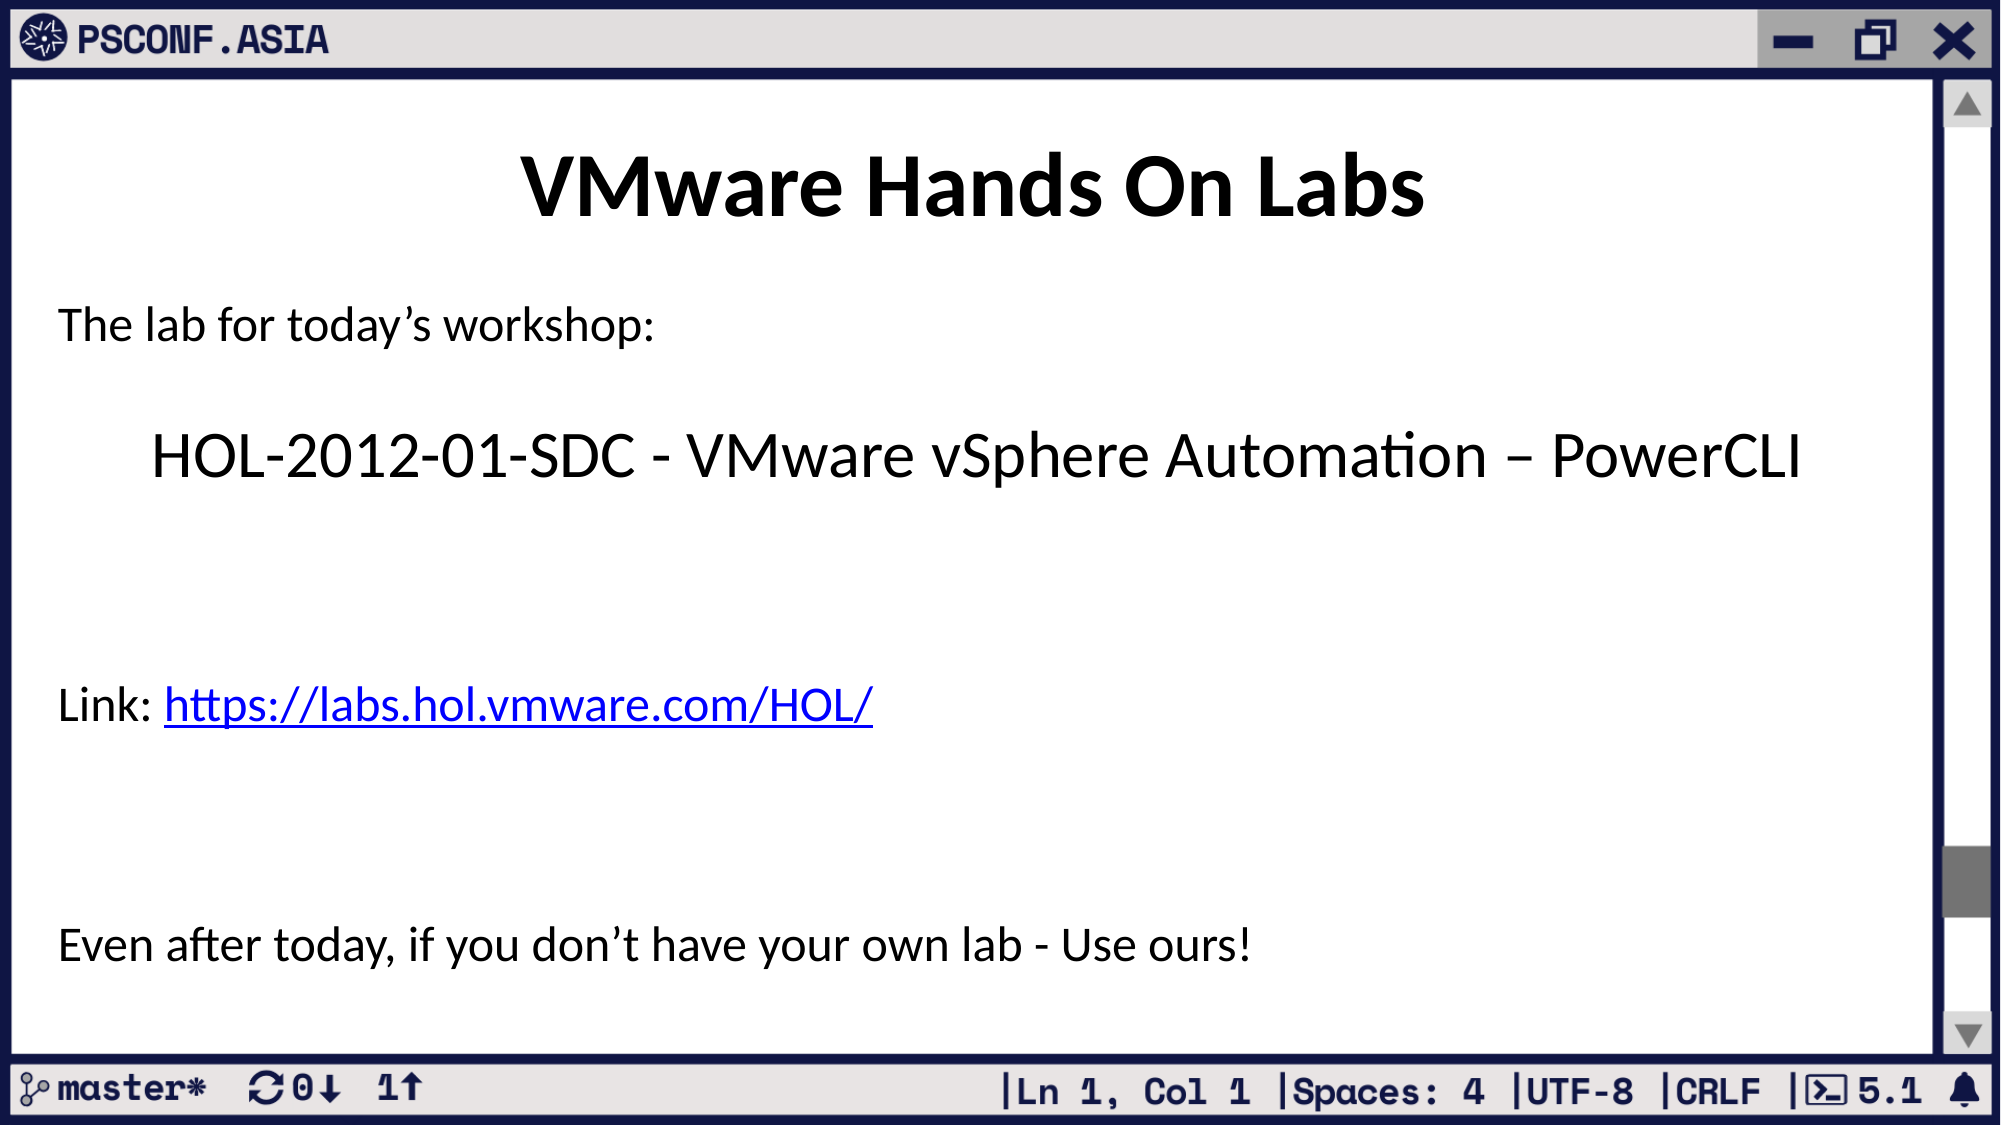

VMware Hands On Labs
The lab for today’s workshop:
HOL-2012-01-SDC - VMware vSphere Automation – PowerCLI

Link: https://labs.hol.vmware.com/HOL/

Even after today, if you don’t have your own lab - Use ours!